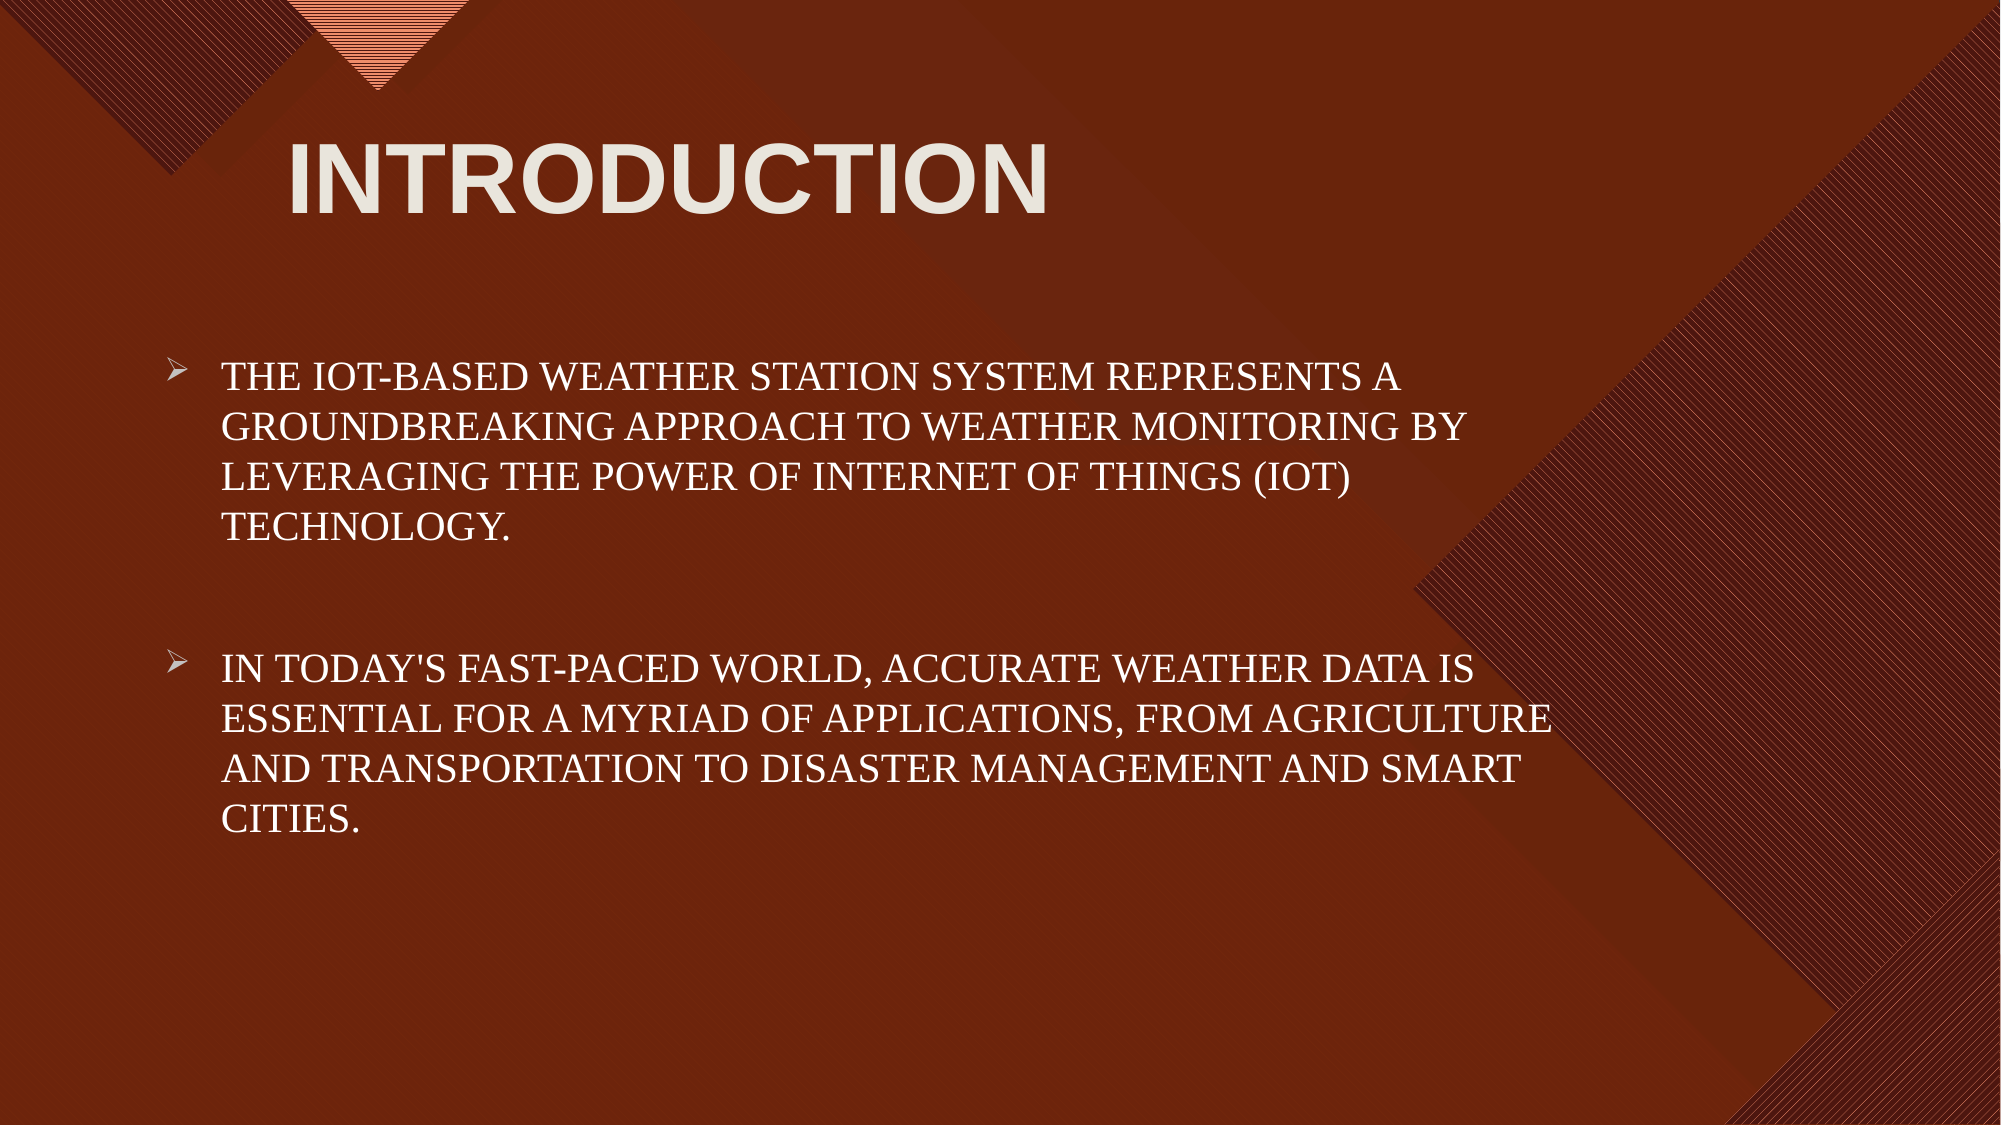

4
# INTRODUCTION
The IoT-Based Weather Station System represents a groundbreaking approach to weather monitoring by leveraging the power of Internet of Things (IoT) technology.

In today's fast-paced world, accurate weather data is essential for a myriad of applications, from agriculture and transportation to disaster management and smart cities.